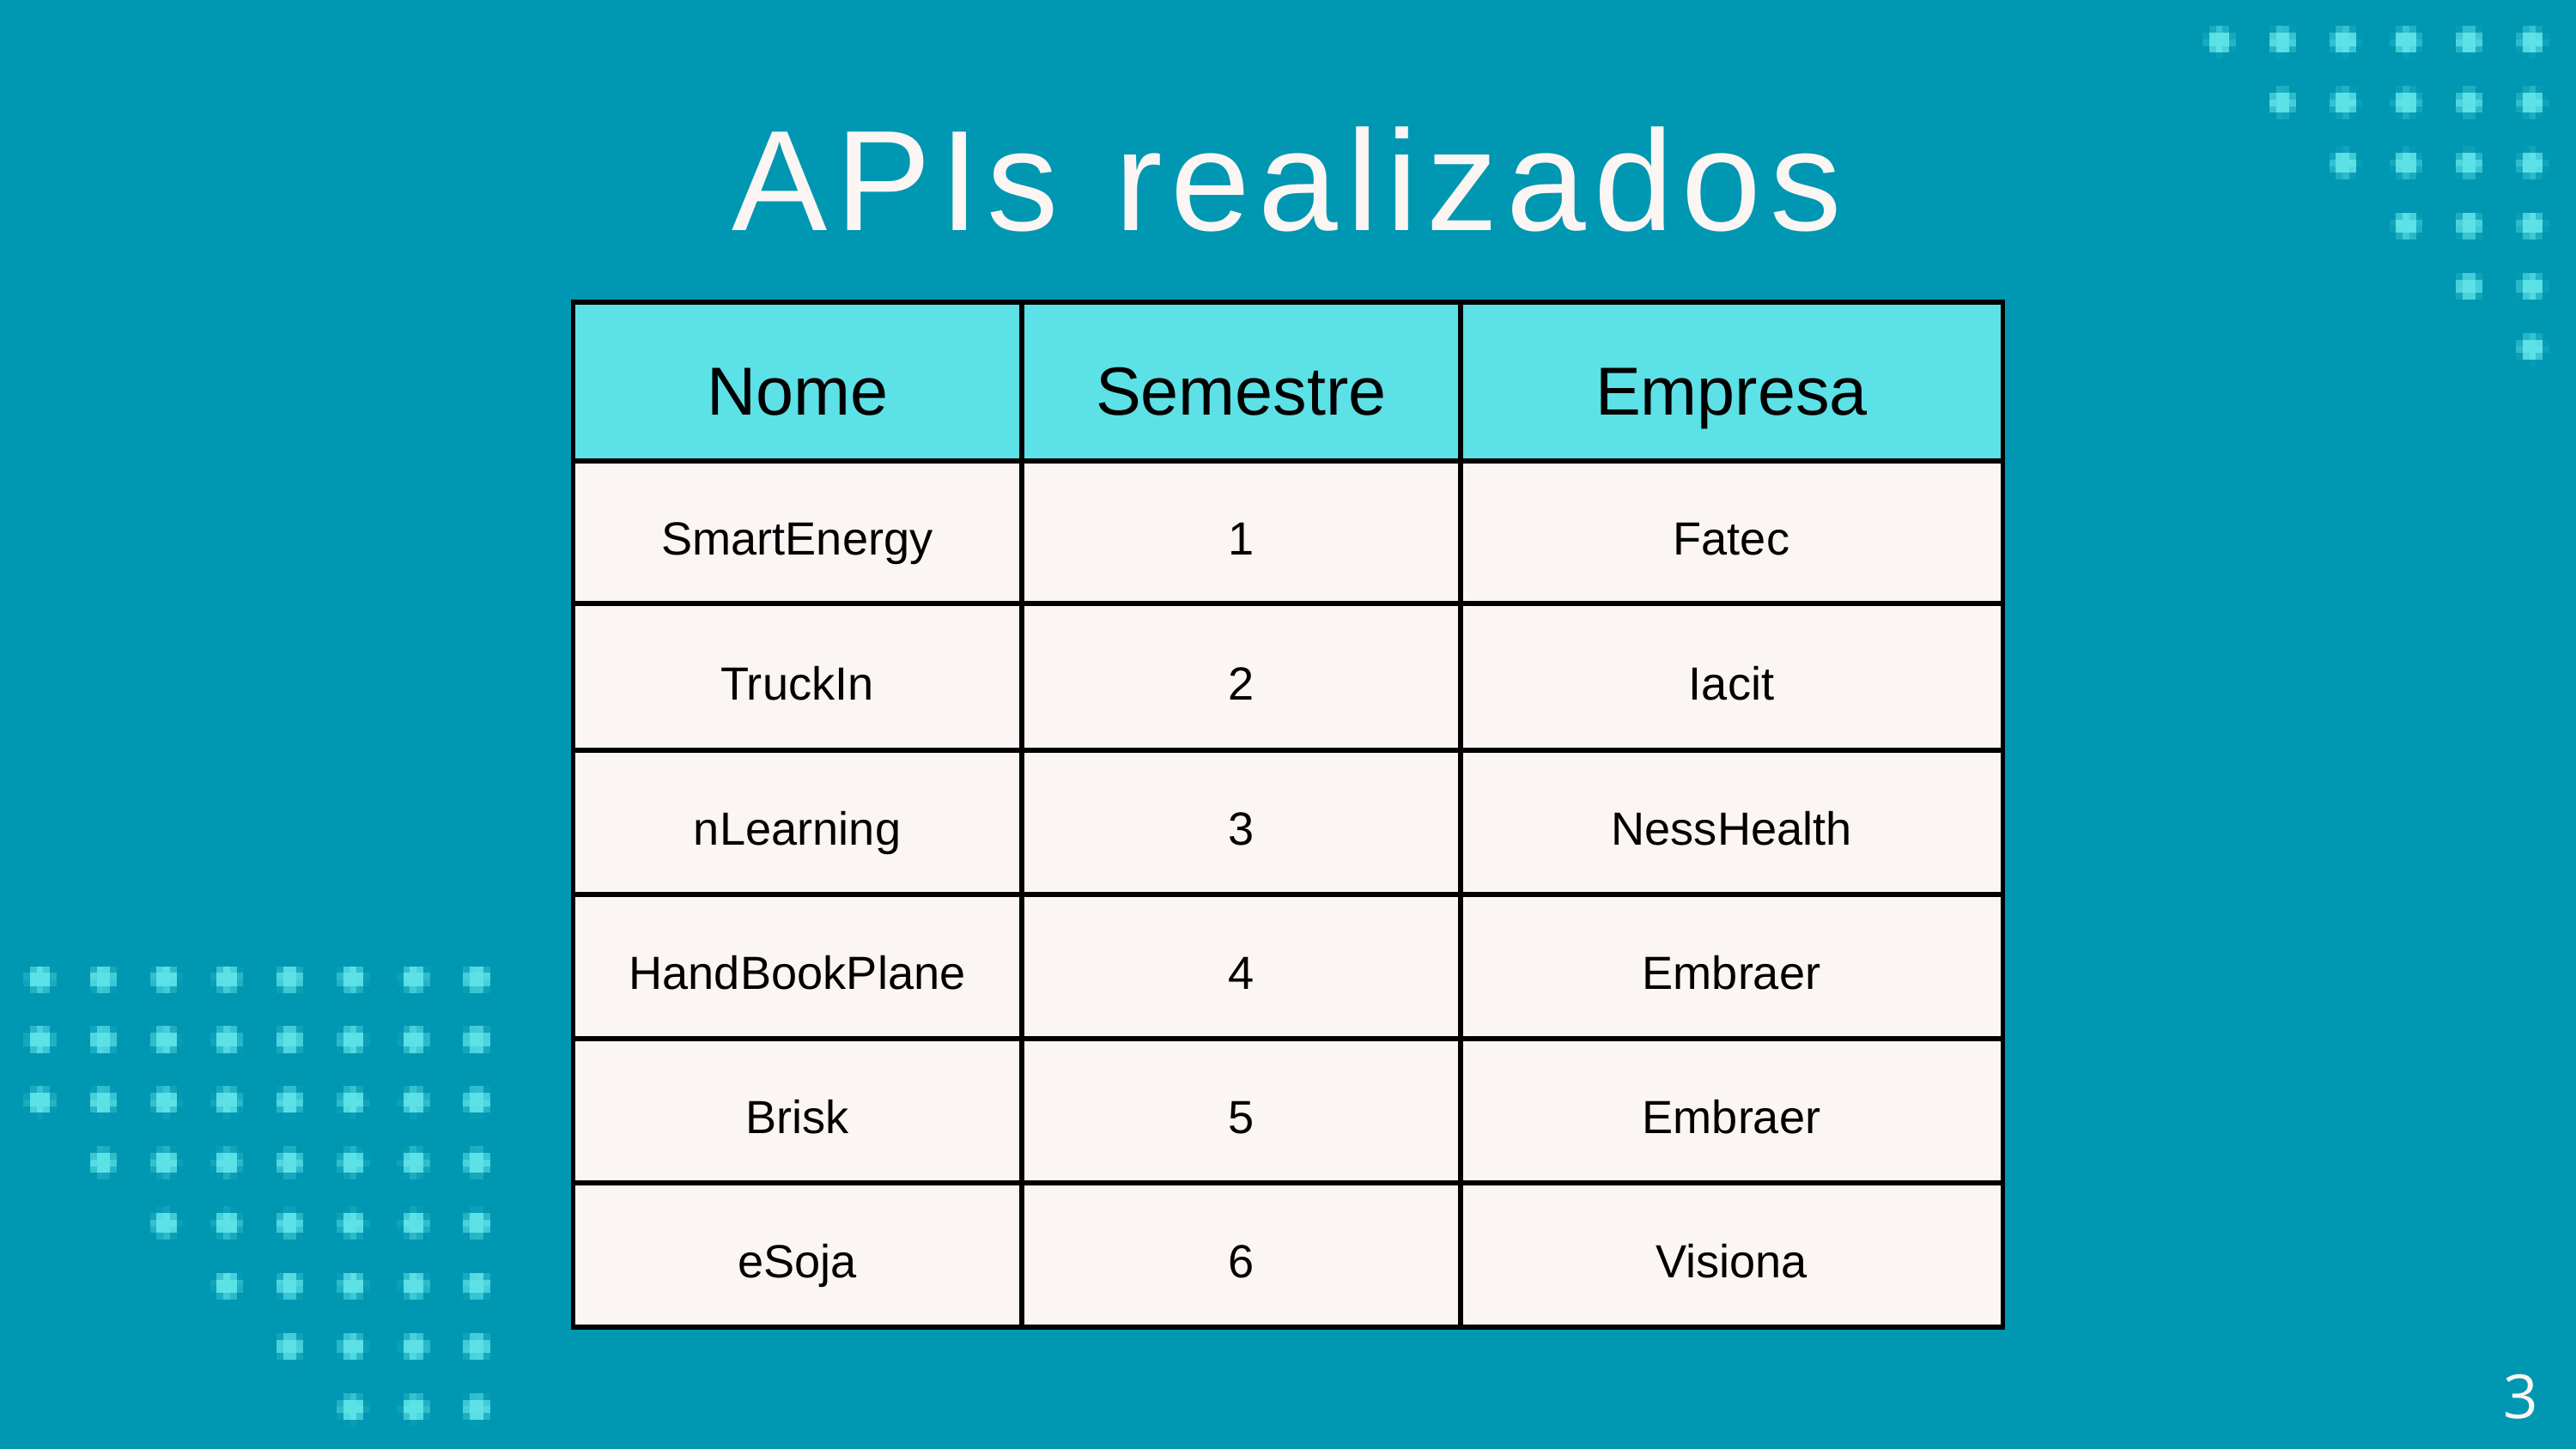

APIs realizados
| Nome | Semestre | Empresa |
| --- | --- | --- |
| SmartEnergy | 1 | Fatec |
| TruckIn | 2 | Iacit |
| nLearning | 3 | NessHealth |
| HandBookPlane | 4 | Embraer |
| Brisk | 5 | Embraer |
| eSoja | 6 | Visiona |

3